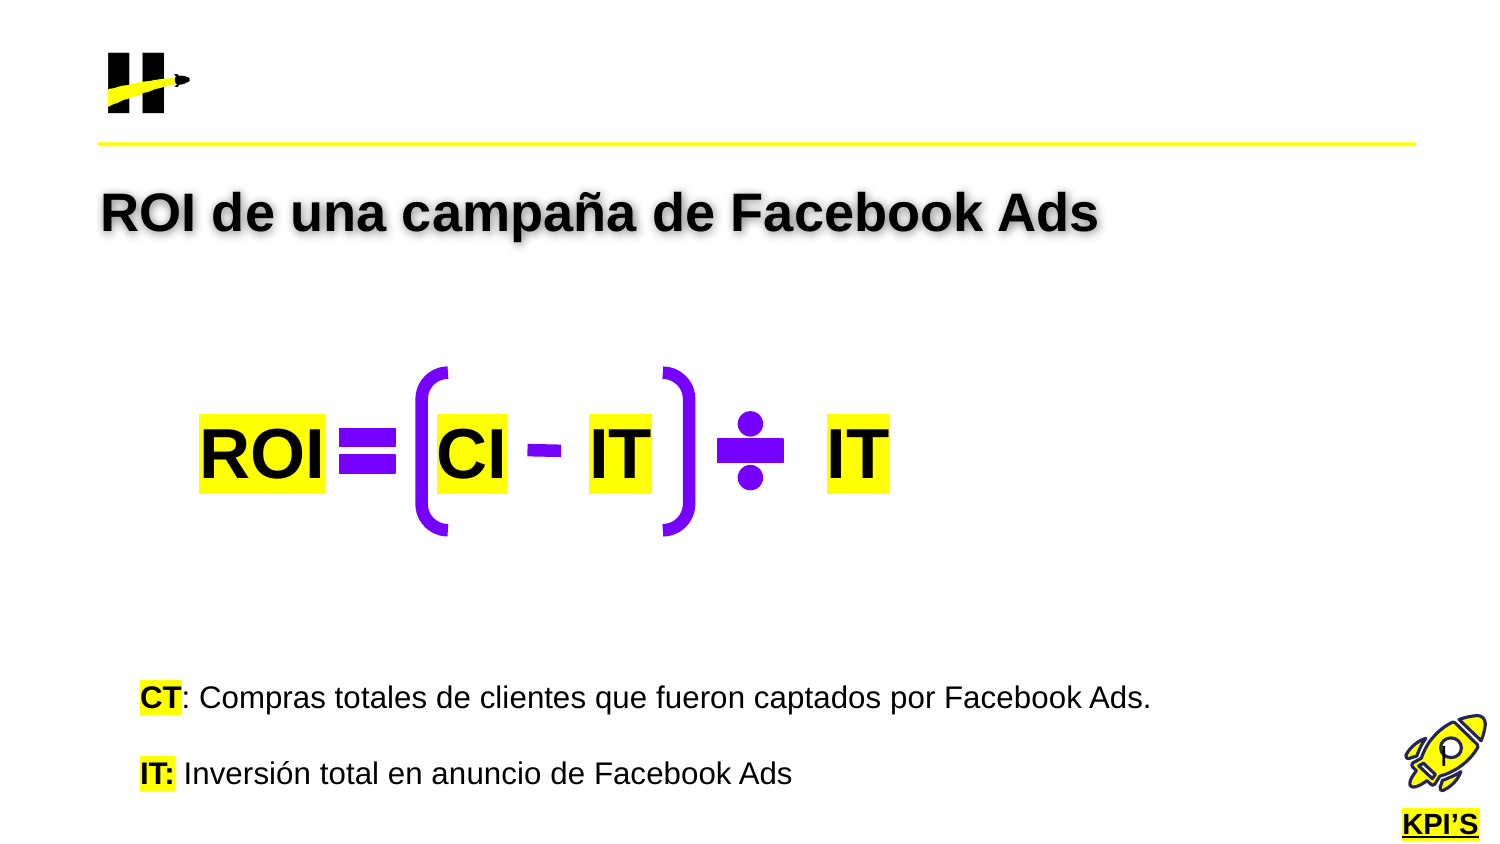

ROI de una campaña de Facebook Ads

ROI
CI
IT
IT

CT: Compras totales de clientes que fueron captados por Facebook Ads.

I

KPI’S
IT: Inversión total en anuncio de Facebook Ads